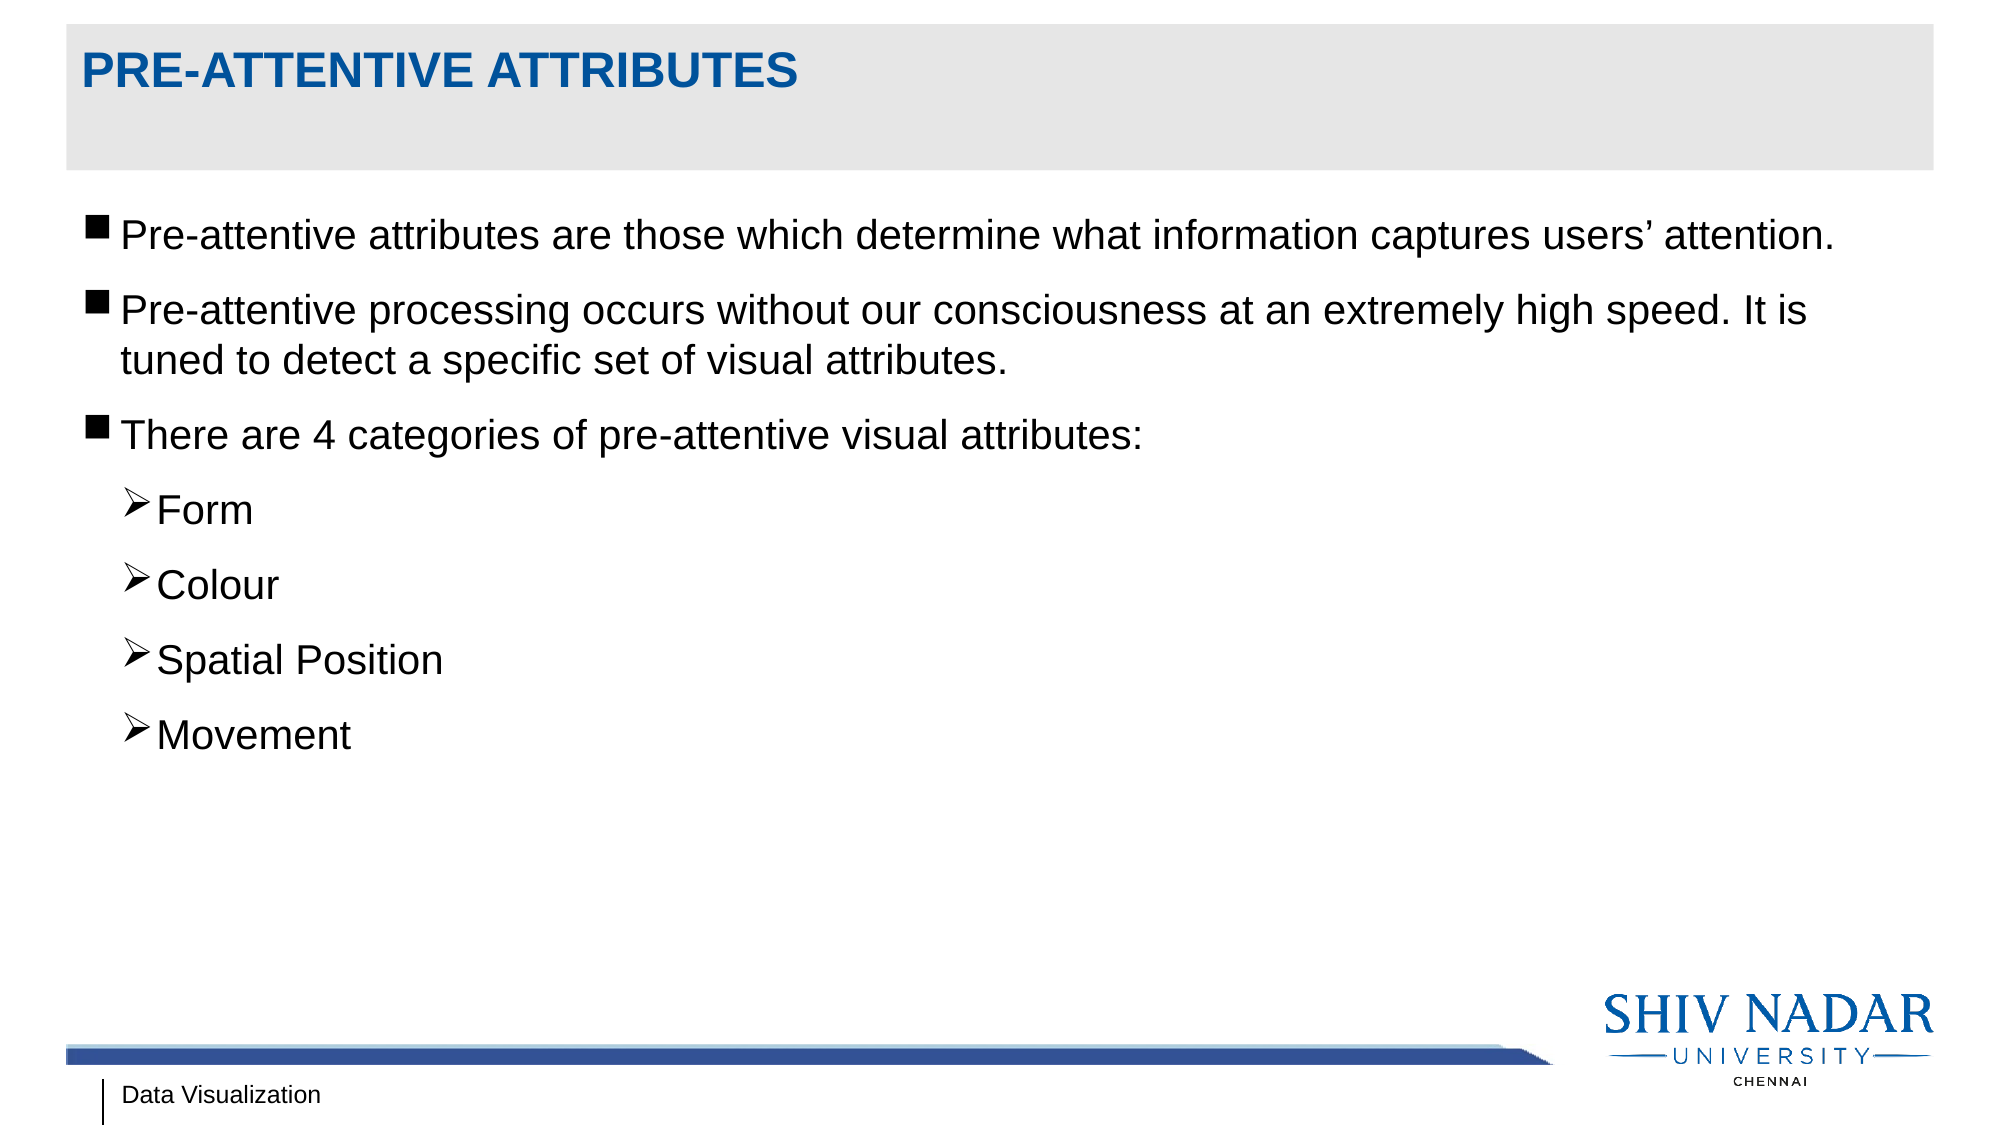

# Pre-attentive attributes
Pre-attentive attributes are those which determine what information captures users’ attention.
Pre-attentive processing occurs without our consciousness at an extremely high speed. It is tuned to detect a specific set of visual attributes.
There are 4 categories of pre-attentive visual attributes:
Form
Colour
Spatial Position
Movement